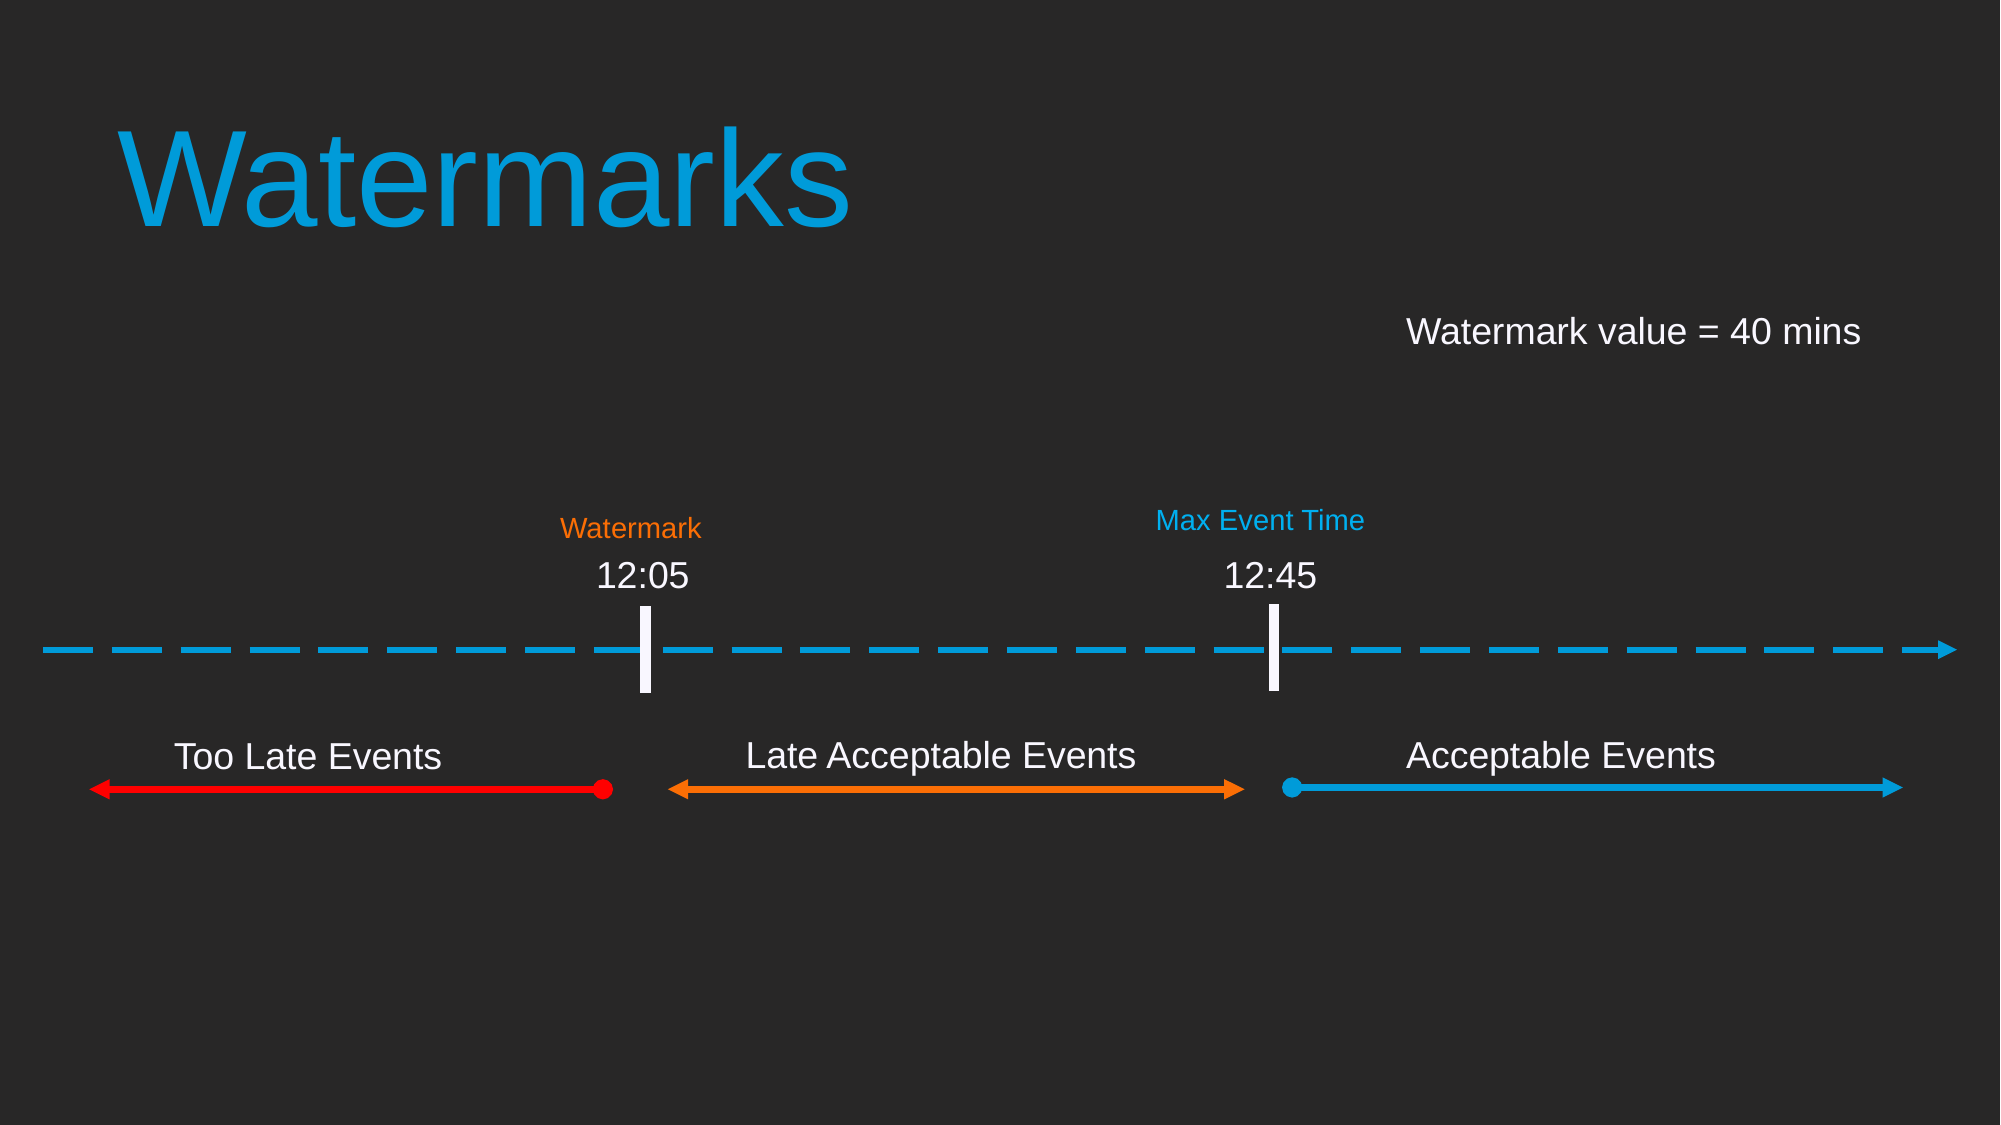

# Watermarks
Watermark value = 40 mins
Max Event Time
Watermark
12:05
12:45
Late Acceptable Events
Acceptable Events
Too Late Events